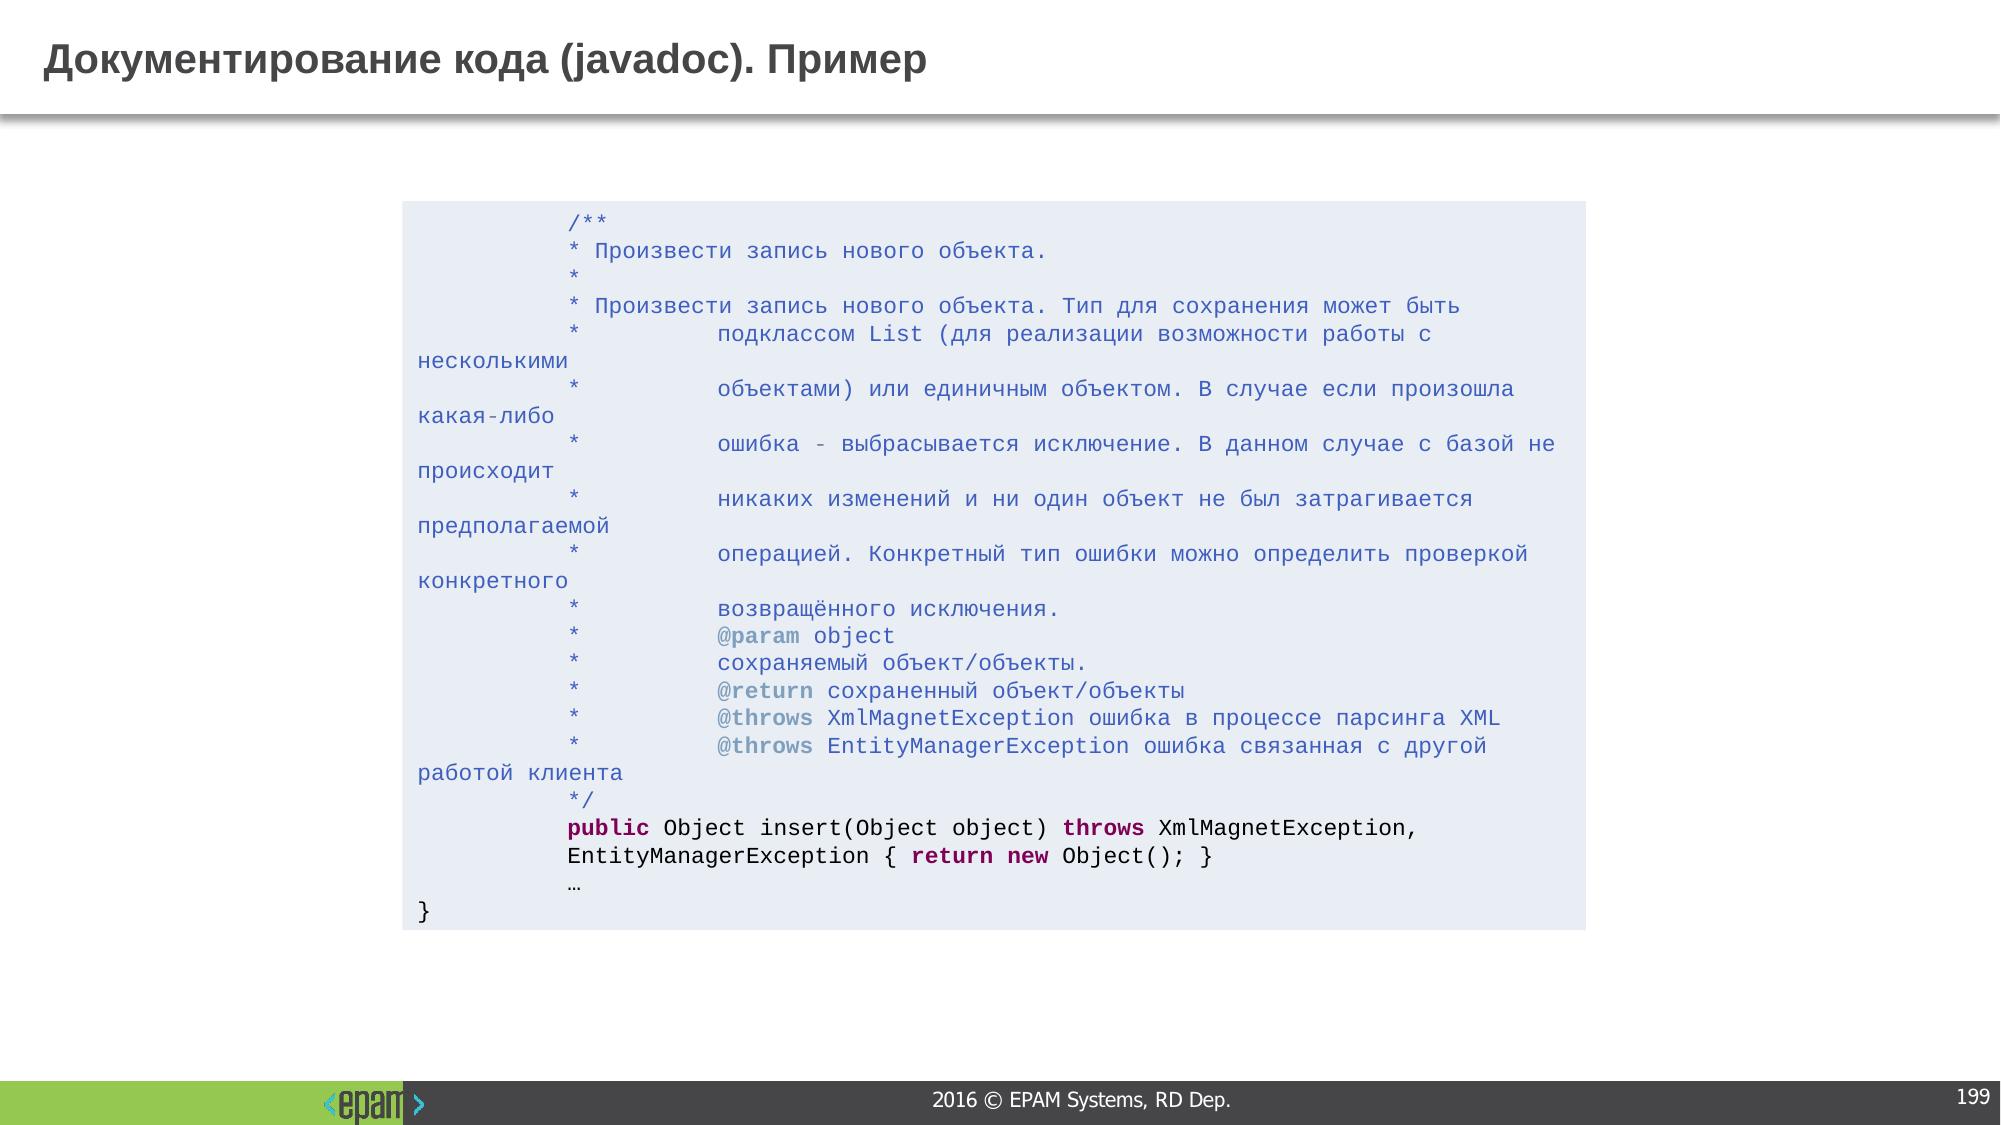

# Документирование кода (javadoc). Пример
	/**
	* Произвести запись нового объекта.
	*
	* Произвести запись нового объекта. Тип для сохранения может быть
	*	подклассом List (для реализации возможности работы с несколькими
	*	объектами) или единичным объектом. В случае если произошла какая-либо
	*	ошибка - выбрасывается исключение. В данном случае с базой не происходит
	*	никаких изменений и ни один объект не был затрагивается предполагаемой
	*	операцией. Конкретный тип ошибки можно определить проверкой конкретного
	*	возвращённого исключения.
	*	@param object
	*	сохраняемый объект/объекты.
	*	@return сохраненный объект/объекты
	*	@throws XmlMagnetException ошибка в процессе парсинга XML
	*	@throws EntityManagerException ошибка связанная с другой работой клиента
	*/
	public Object insert(Object object) throws XmlMagnetException,
	EntityManagerException { return new Object(); }
	…
}
199
2016 © EPAM Systems, RD Dep.